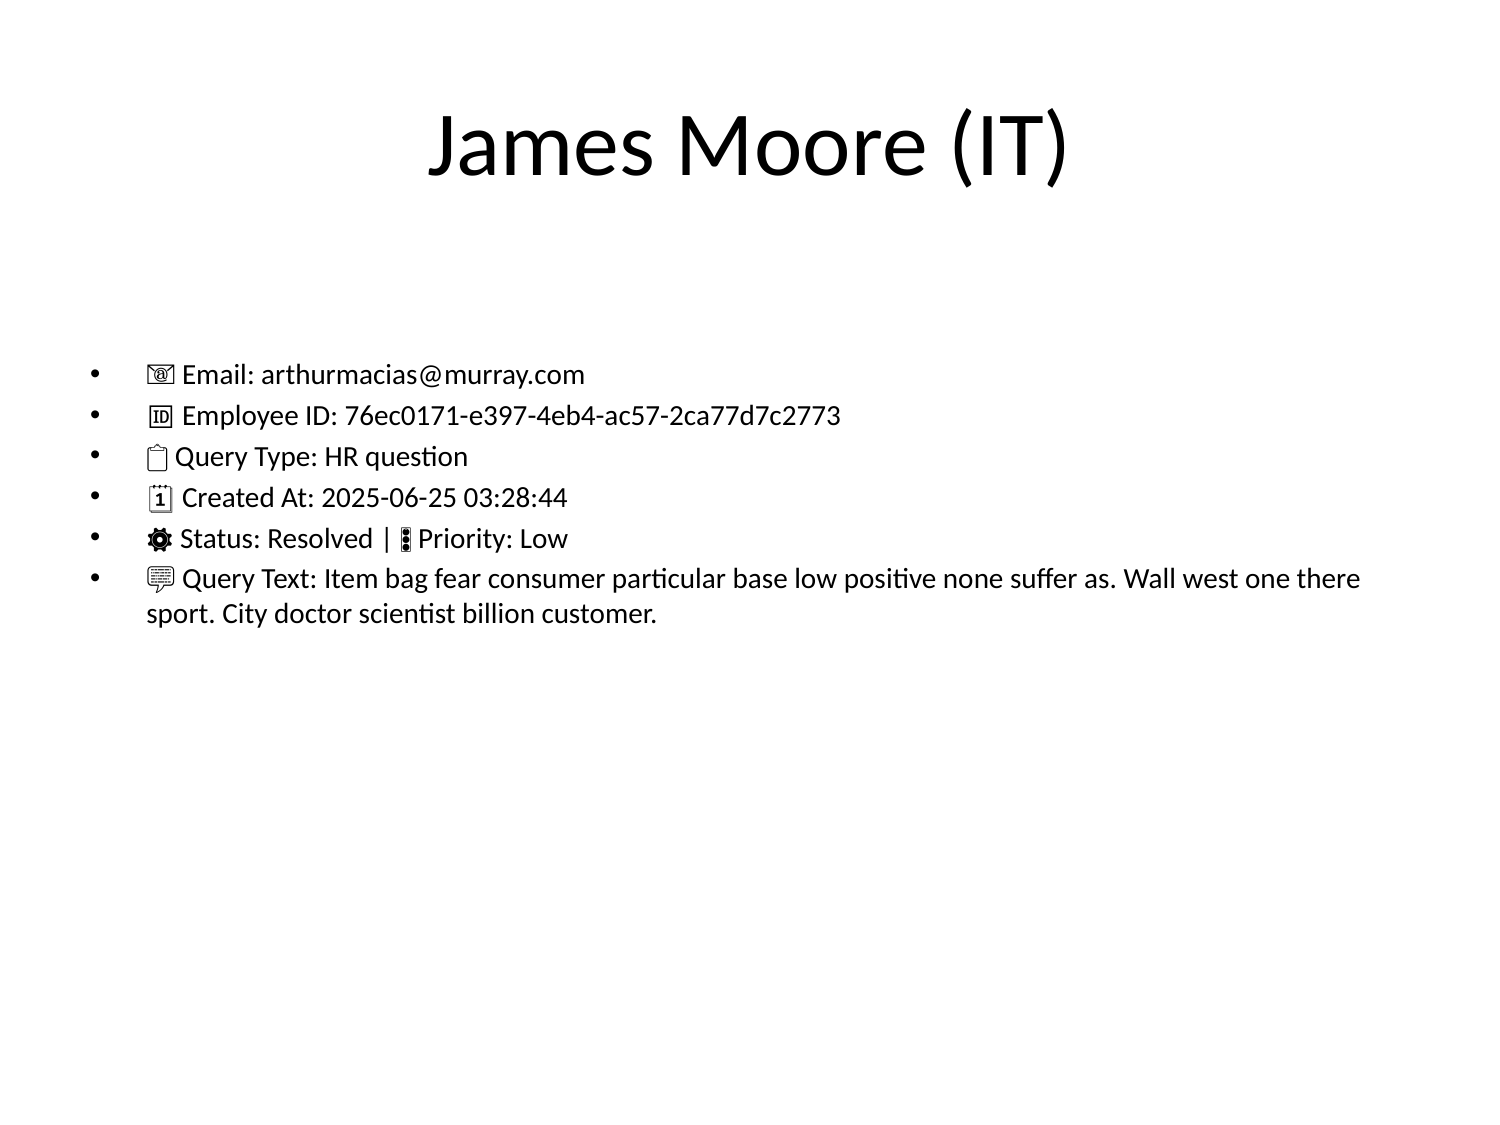

# James Moore (IT)

📧 Email: arthurmacias@murray.com
🆔 Employee ID: 76ec0171-e397-4eb4-ac57-2ca77d7c2773
📋 Query Type: HR question
🗓 Created At: 2025-06-25 03:28:44
⚙ Status: Resolved | 🚦 Priority: Low
💬 Query Text: Item bag fear consumer particular base low positive none suffer as. Wall west one there sport. City doctor scientist billion customer.